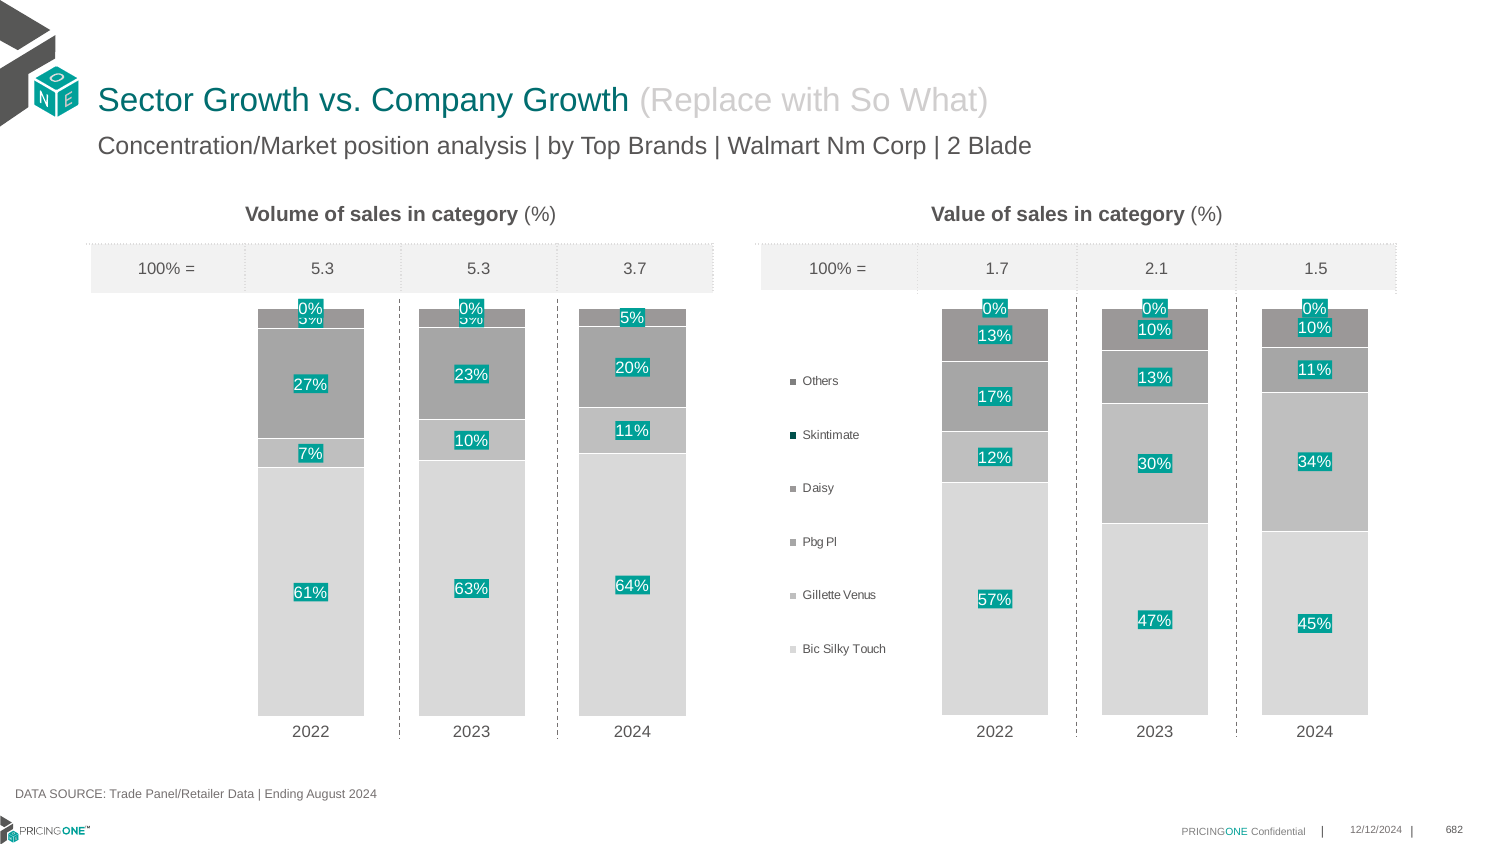

# Sector Growth vs. Company Growth (Replace with So What)
Concentration/Market position analysis | by Top Brands | Walmart Nm Corp | 2 Blade
| Volume of sales in category (%) |  |  |  |
| --- | --- | --- | --- |
| 100% = | 5.3 | 5.3 | 3.7 |
| Value of sales in category (%) |  |  |  |
| --- | --- | --- | --- |
| 100% = | 1.7 | 2.1 | 1.5 |

### Chart

| Category | Bic Silky Touch | Gillette Venus | Pbg Pl | Daisy | Skintimate | Others |
|---|---|---|---|---|---|---|
| 2022 | 0.6096548847409731 | 0.07042982095988685 | 0.26934274823980675 | 0.050569550543433386 | 2.0594171811933273e-06 | 9.360987187242398e-07 |
| 2023 | 0.6272966467062037 | 0.0989882512485248 | 0.22520287763393707 | 0.04851165982989914 | 0.0 | 5.645814353203275e-07 |
| 2024 | 0.6443135101924362 | 0.11193036950166664 | 0.1977220785272779 | 0.04603404177861928 | 0.0 | 0.0 |

### Chart

| Category | Bic Silky Touch | Gillette Venus | Pbg Pl | Daisy | Skintimate | Others |
|---|---|---|---|---|---|---|
| 2022 | 0.5733847420384618 | 0.1237409901506133 | 0.1720029850215881 | 0.13086358332889134 | 2.9613309405779335e-06 | 4.738129504924693e-06 |
| 2023 | 0.4713040164777575 | 0.29589259636267246 | 0.12817674119892547 | 0.10462615868368952 | 0.0 | 4.87276955064781e-07 |
| 2024 | 0.45332277379031216 | 0.3400942266759792 | 0.11128445034328464 | 0.09529854919042398 | 0.0 | 0.0 |
DATA SOURCE: Trade Panel/Retailer Data | Ending August 2024

12/12/2024
682